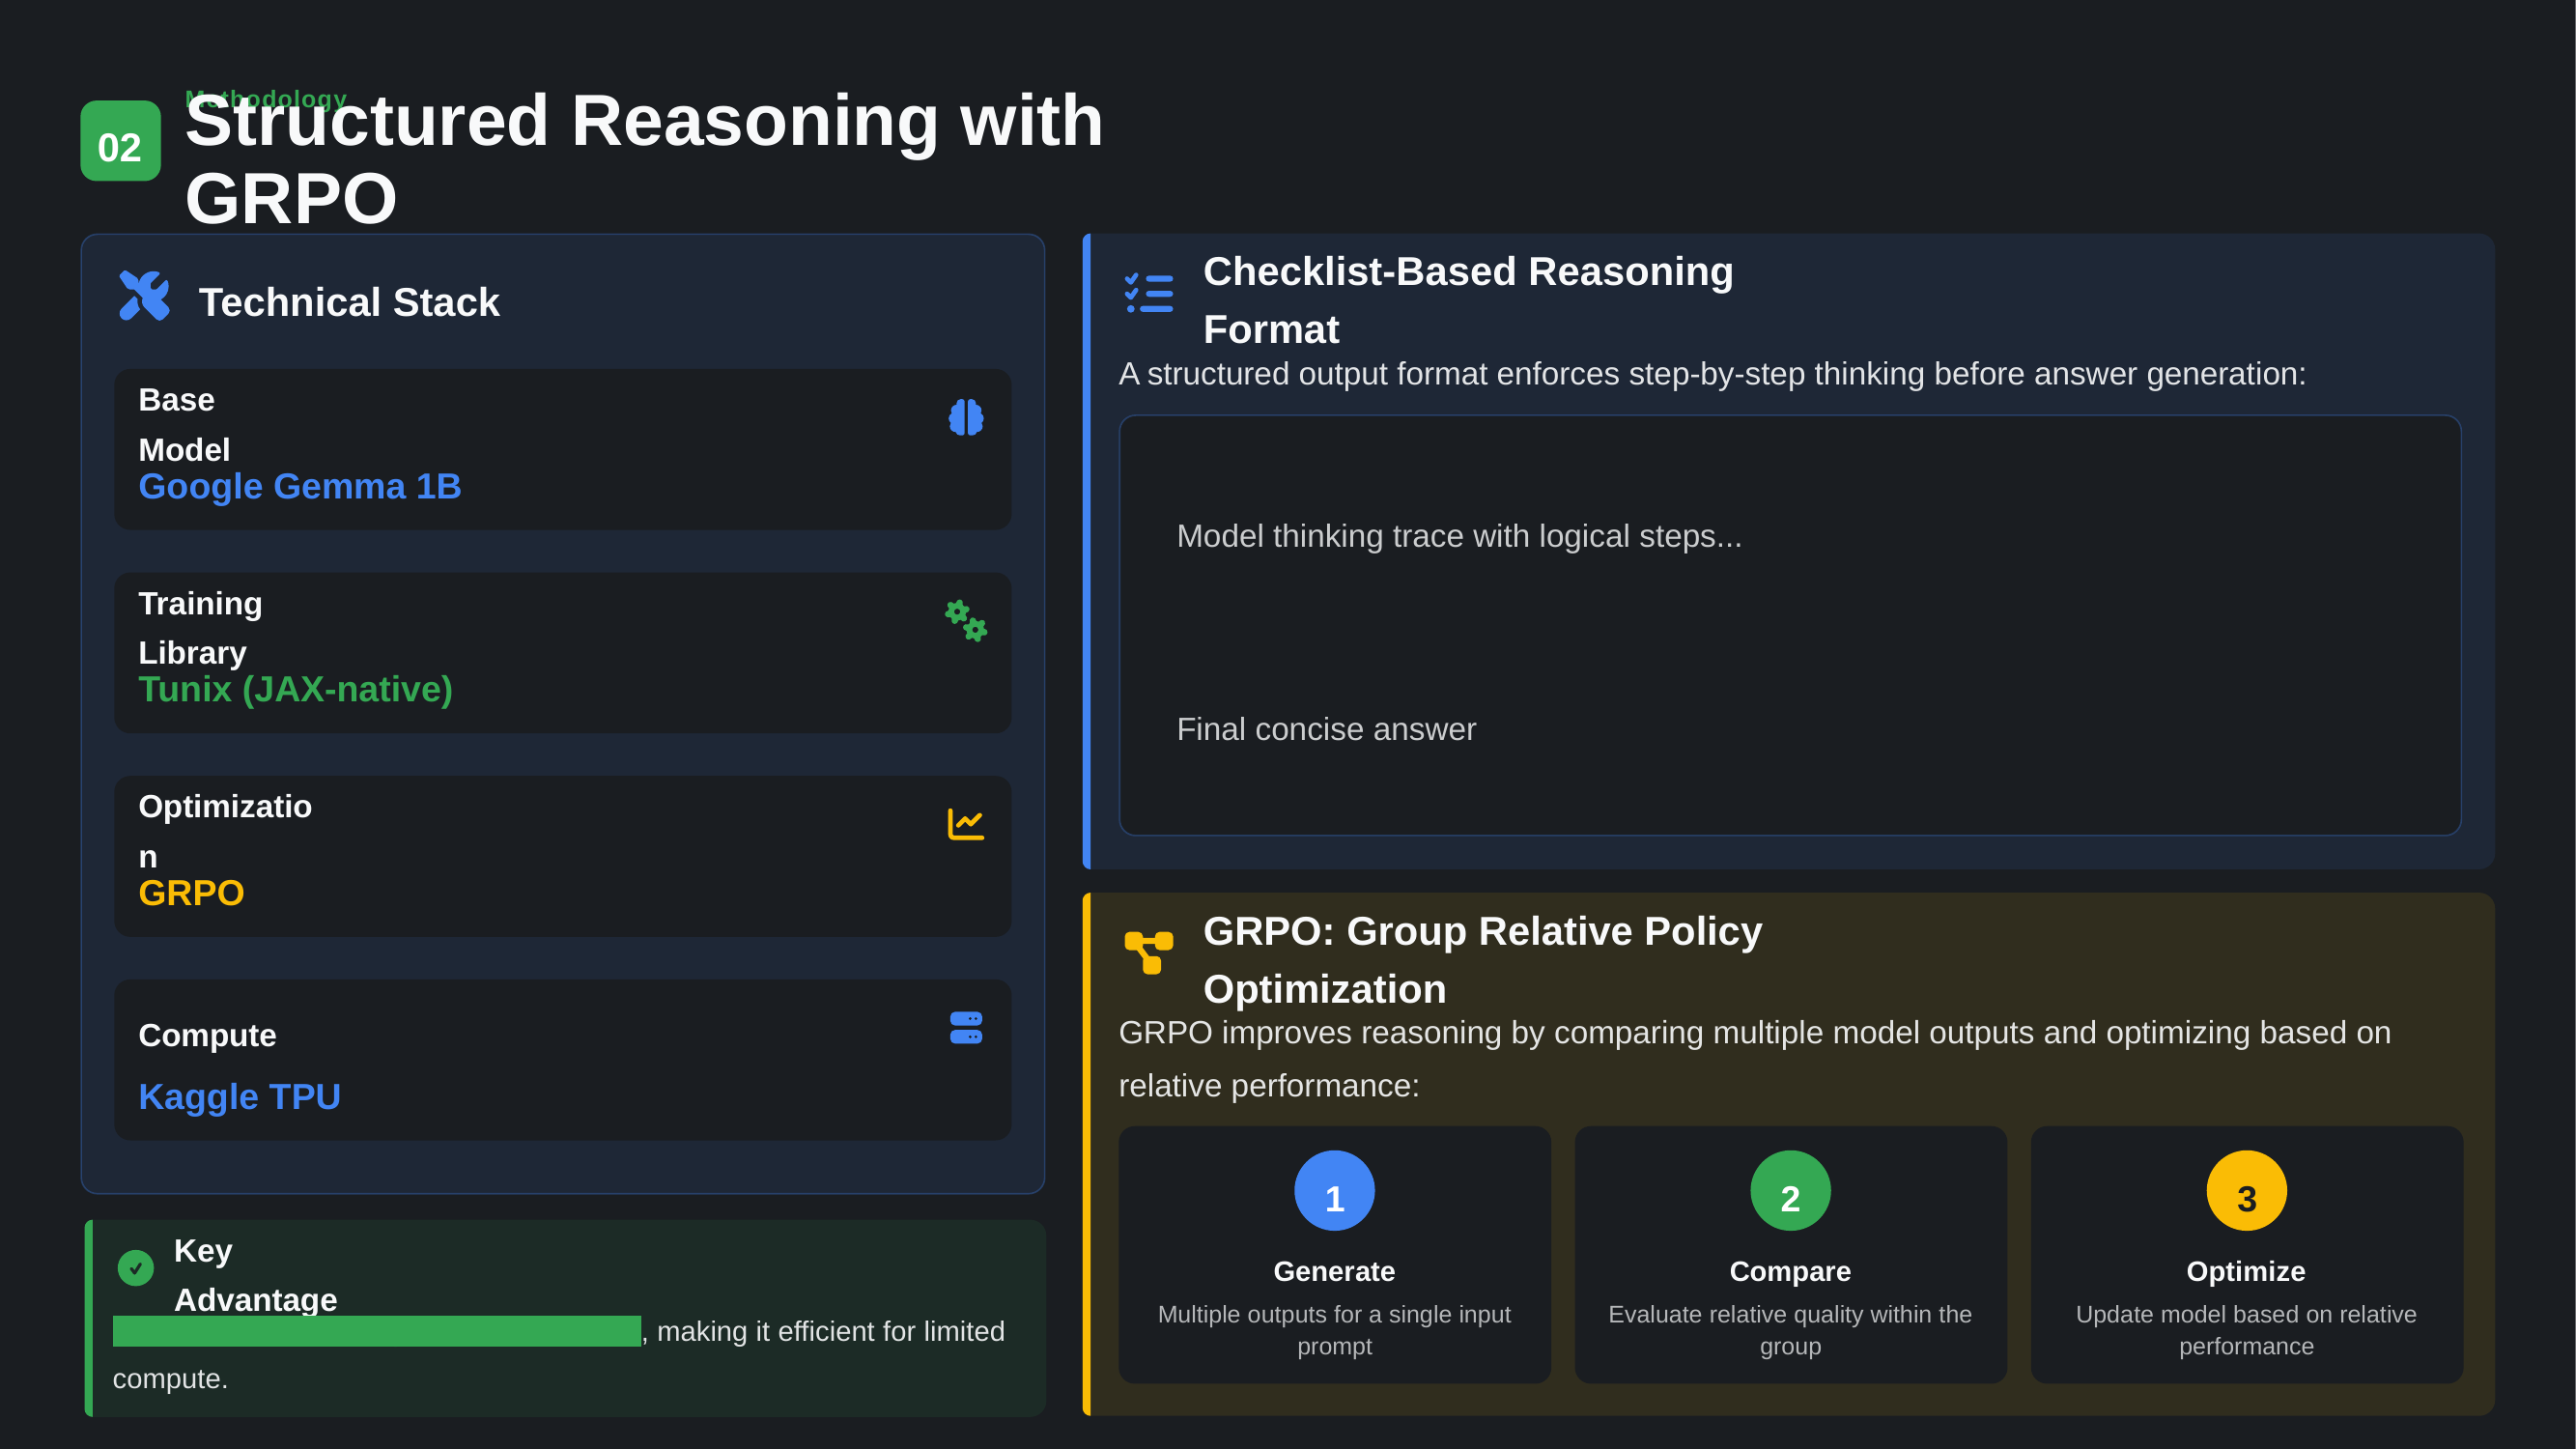

Methodology

02
Structured Reasoning with GRPO

Checklist-Based Reasoning Format
Technical Stack

A structured output format enforces step-by-step thinking before answer generation:

Base Model

Google Gemma 1B
Model thinking trace with logical steps...

Training Library

Tunix (JAX-native)
Final concise answer

Optimization

GRPO

GRPO: Group Relative Policy Optimization

GRPO improves reasoning by comparing multiple model outputs and optimizing based on relative performance:
Compute

Kaggle TPU

1
2
3

Key Advantage
Generate
Compare
Optimize

Multiple outputs for a single input prompt
Evaluate relative quality within the group
Update model based on relative performance
Eliminates need for separate value model , making it efficient for limited compute.